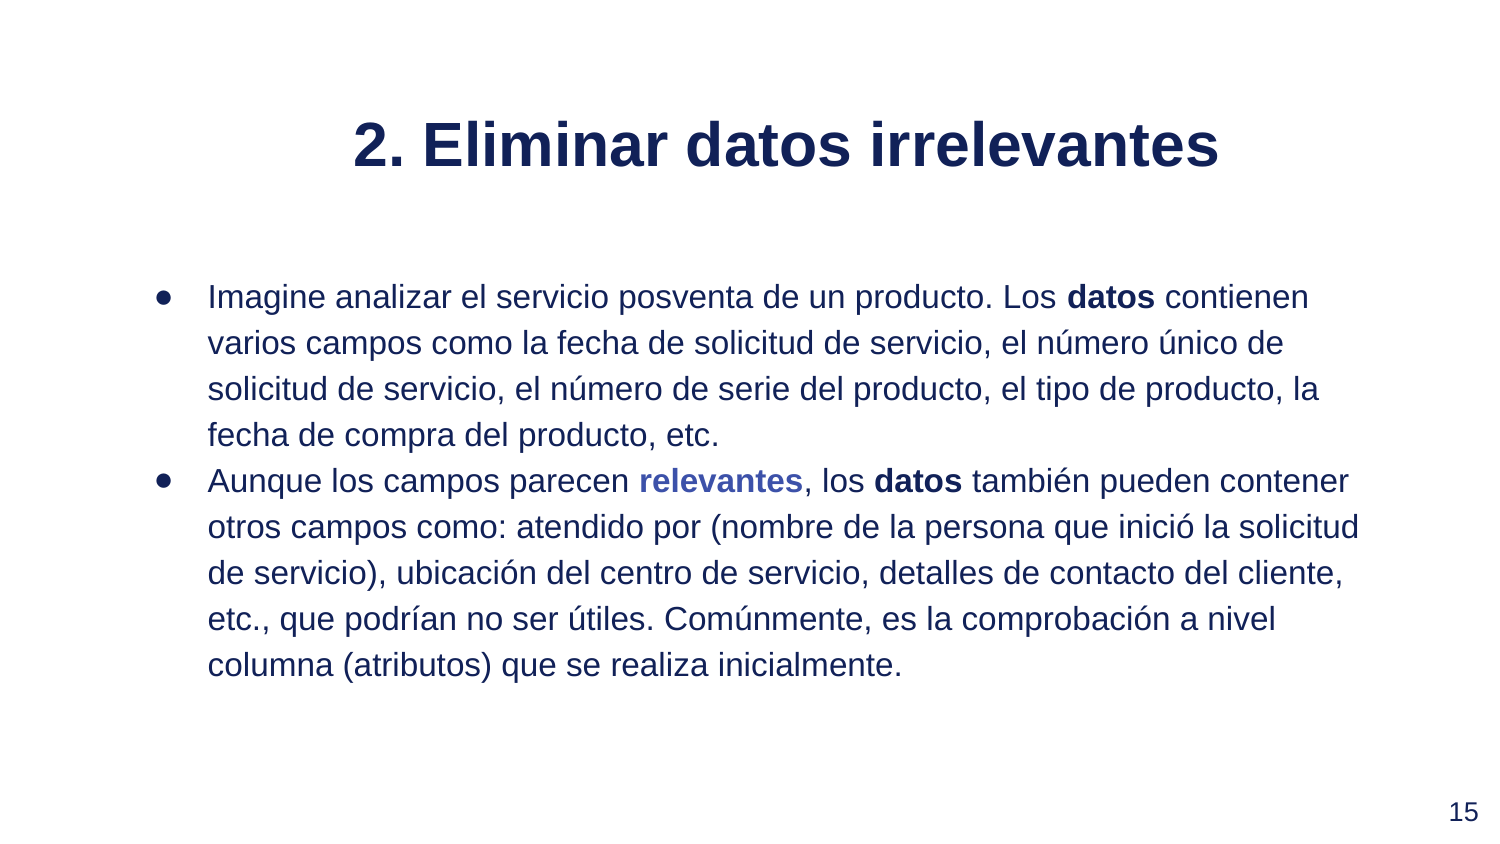

2. Eliminar datos irrelevantes
Imagine analizar el servicio posventa de un producto. Los datos contienen varios campos como la fecha de solicitud de servicio, el número único de solicitud de servicio, el número de serie del producto, el tipo de producto, la fecha de compra del producto, etc.
Aunque los campos parecen relevantes, los datos también pueden contener otros campos como: atendido por (nombre de la persona que inició la solicitud de servicio), ubicación del centro de servicio, detalles de contacto del cliente, etc., que podrían no ser útiles. Comúnmente, es la comprobación a nivel columna (atributos) que se realiza inicialmente.
15